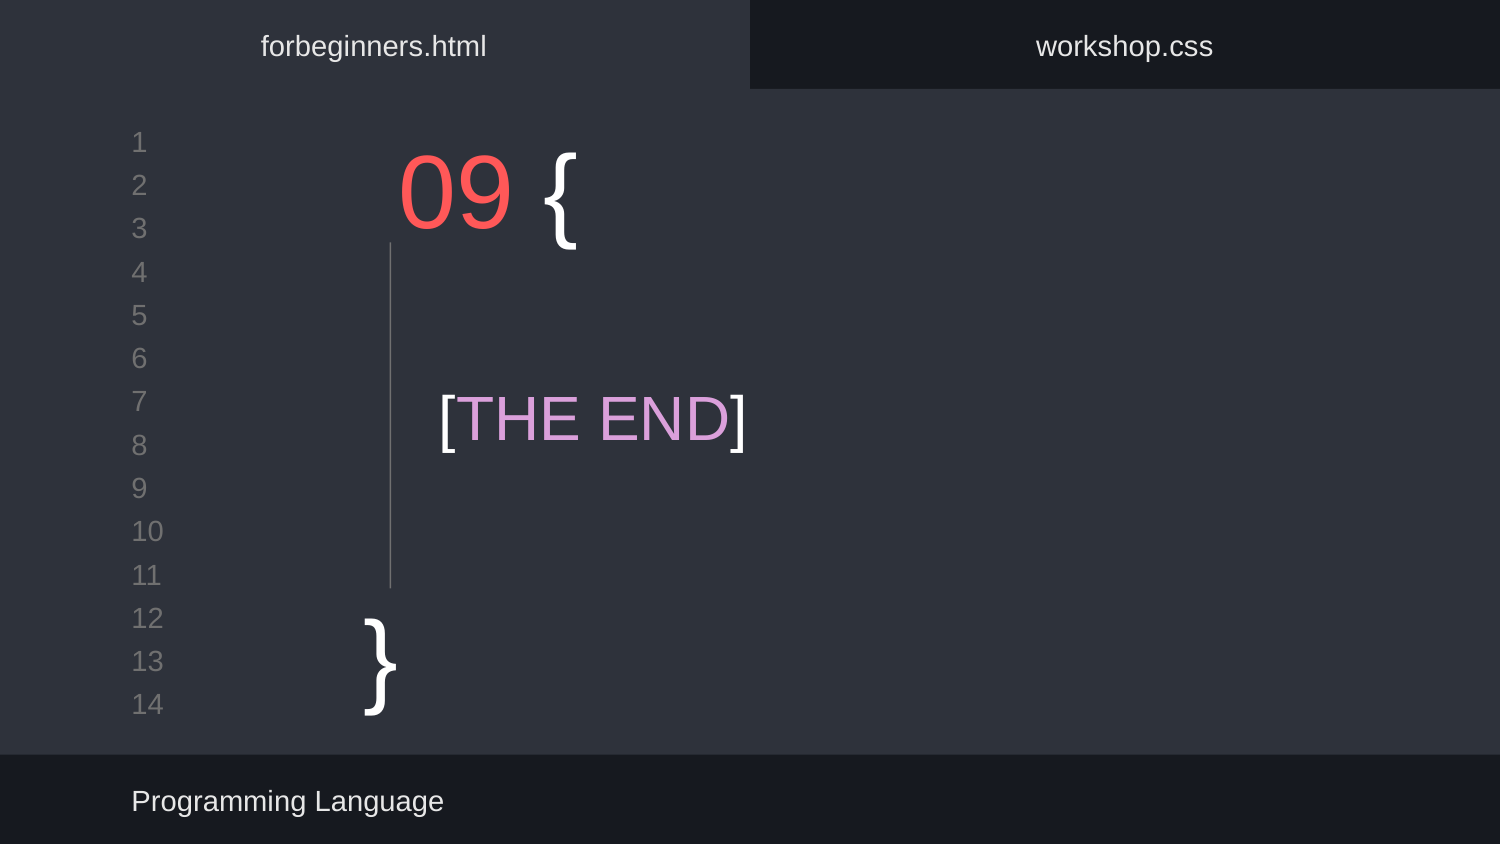

forbeginners.html
workshop.css
# 09 {
[THE END]
}
Programming Language